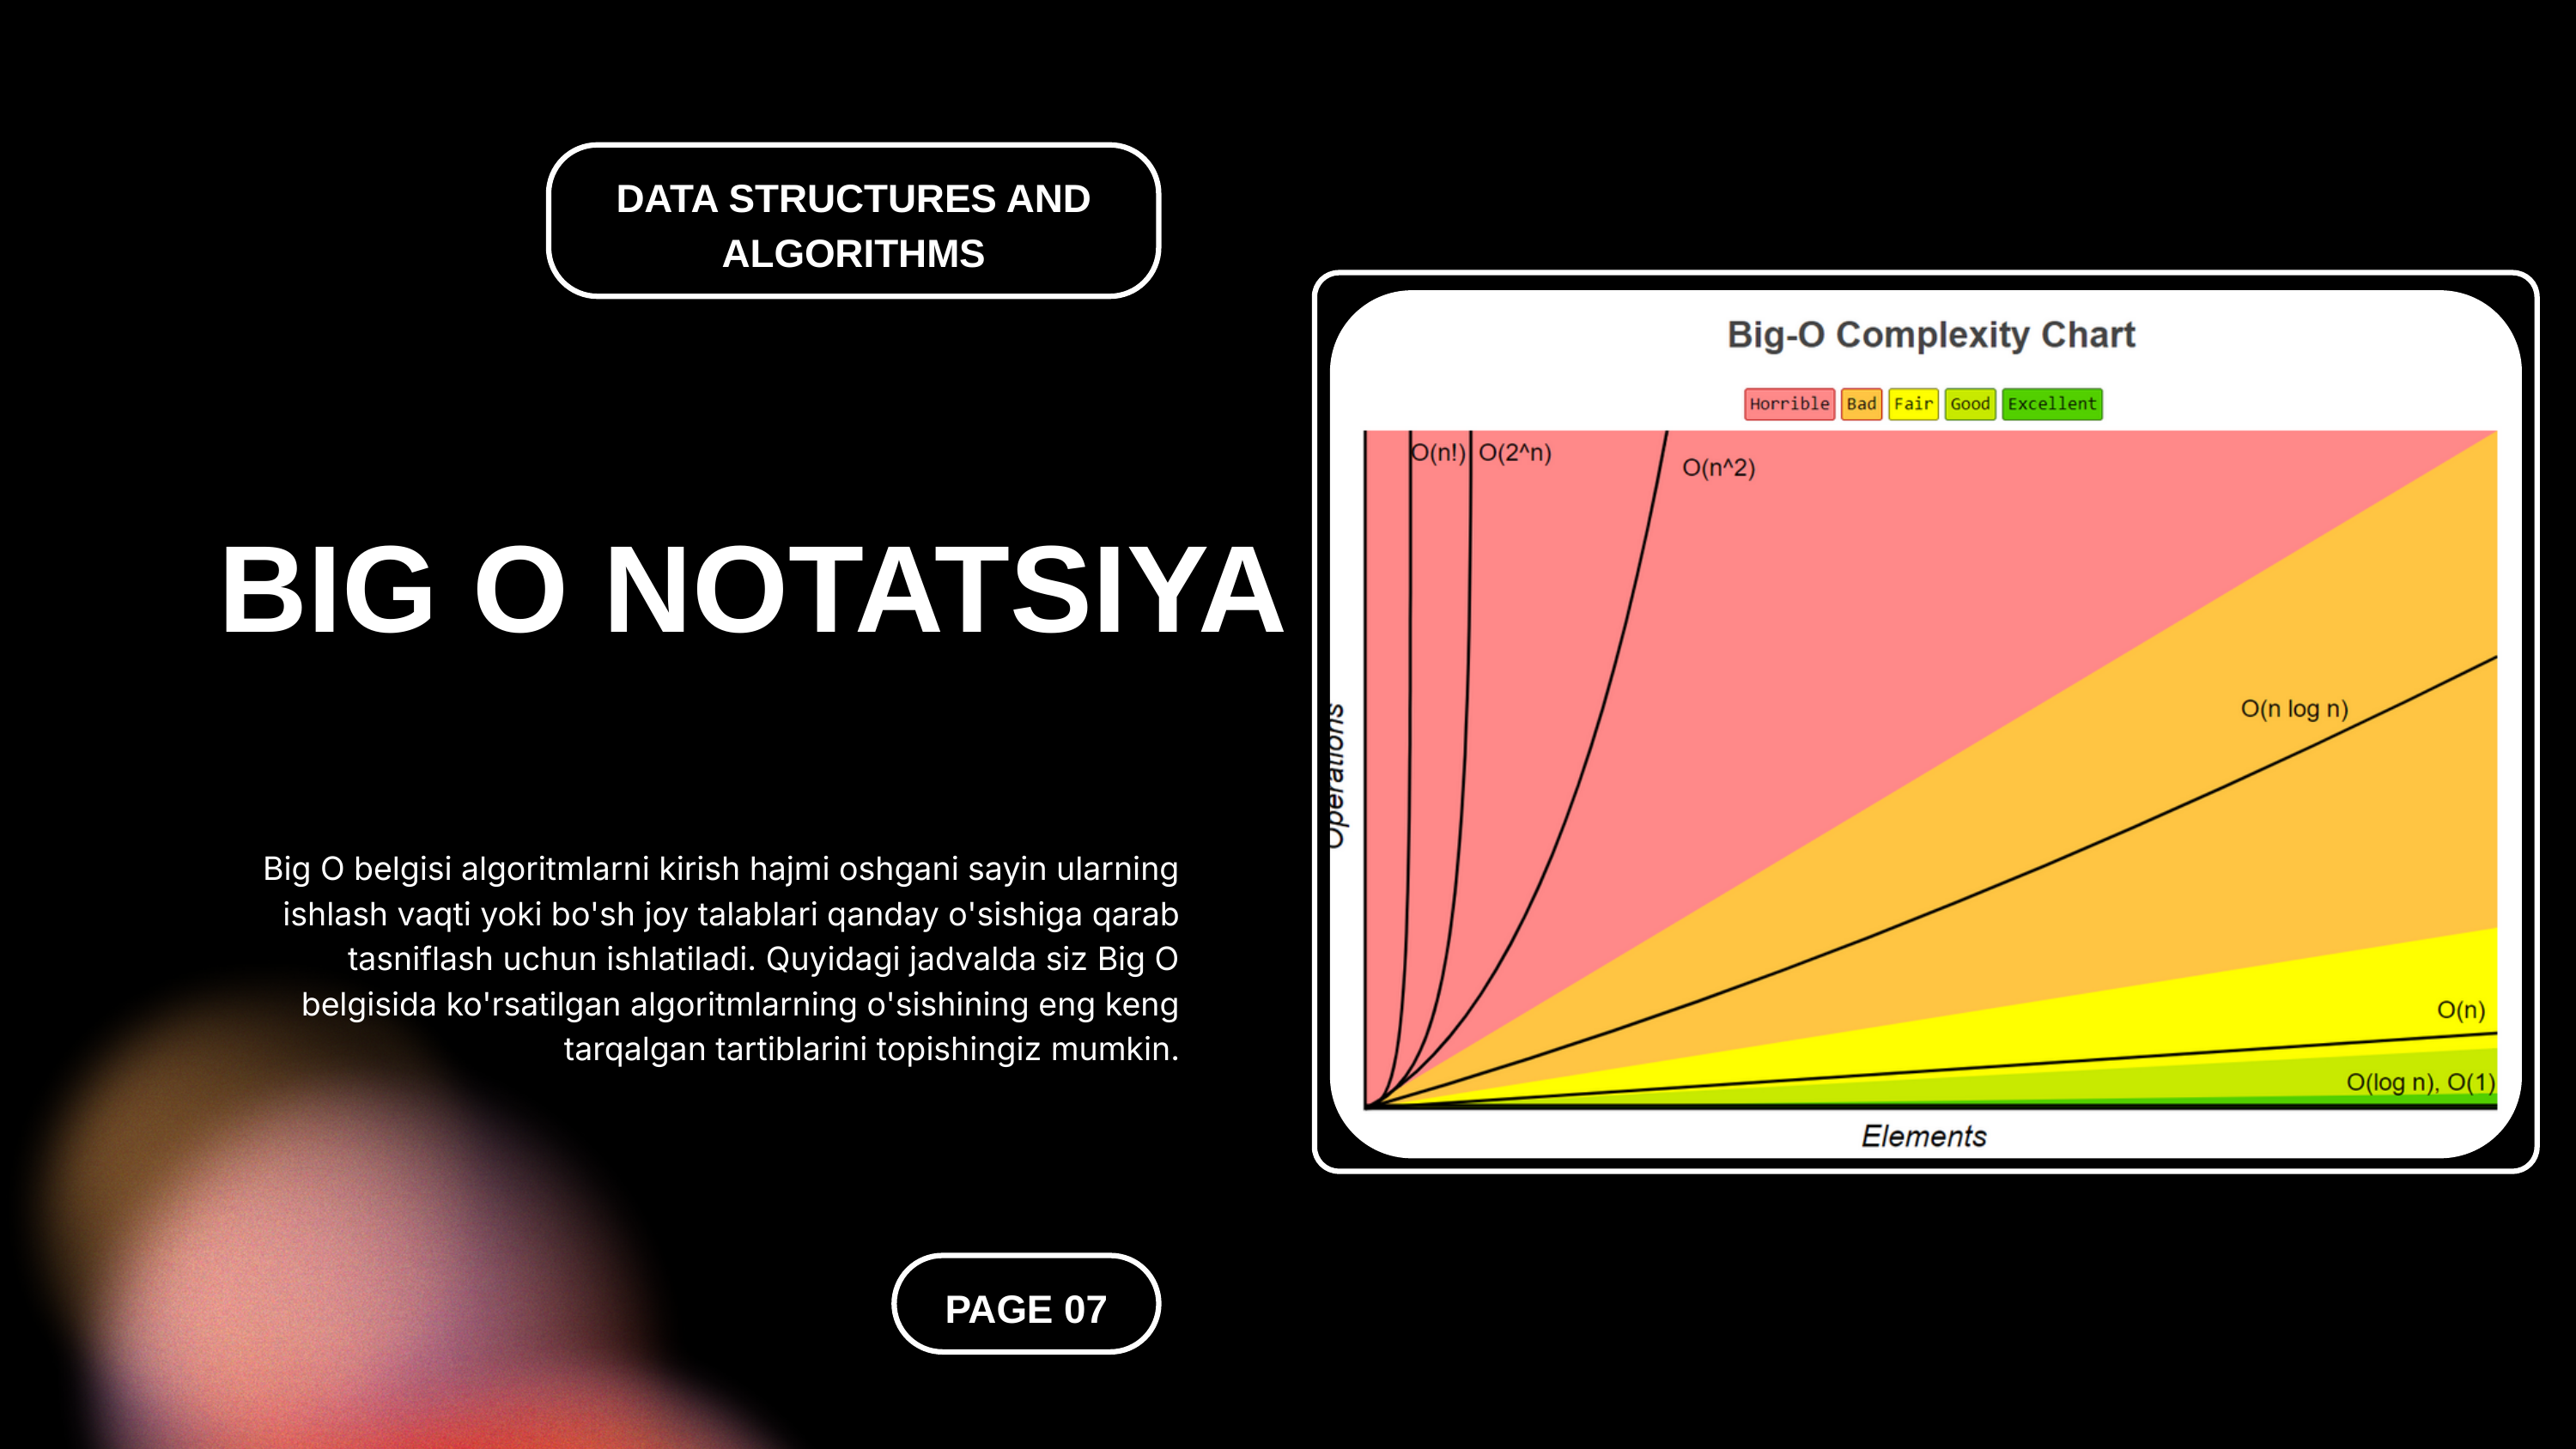

DATA STRUCTURES AND ALGORITHMS

BIG O NOTATSIYA
Big O belgisi algoritmlarni kirish hajmi oshgani sayin ularning ishlash vaqti yoki bo'sh joy talablari qanday o'sishiga qarab tasniflash uchun ishlatiladi. Quyidagi jadvalda siz Big O belgisida ko'rsatilgan algoritmlarning o'sishining eng keng tarqalgan tartiblarini topishingiz mumkin.

PAGE 07